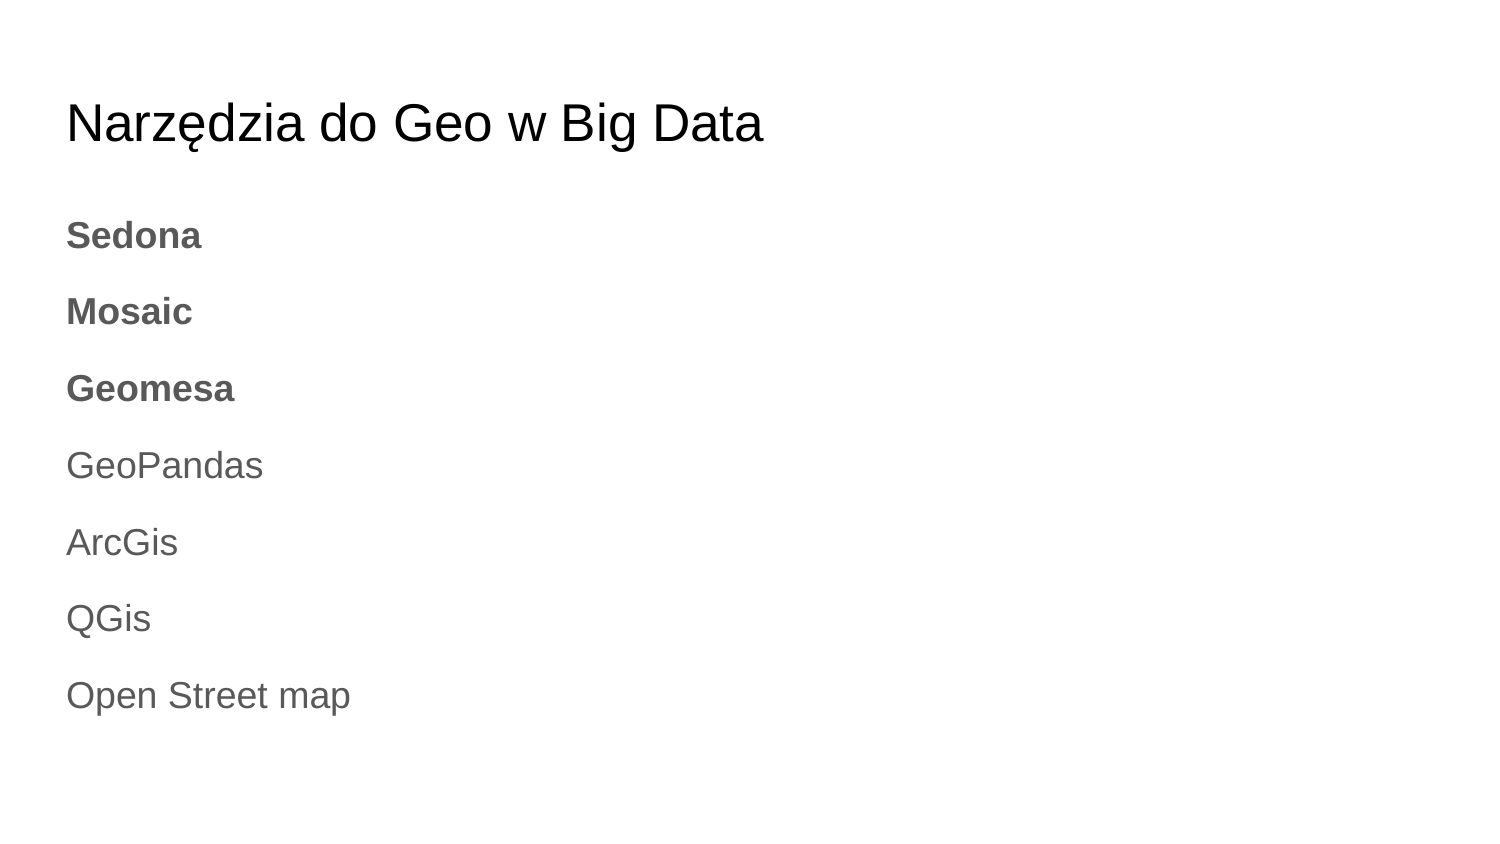

# Narzędzia do Geo w Big Data
Sedona
Mosaic
Geomesa
GeoPandas
ArcGis
QGis
Open Street map